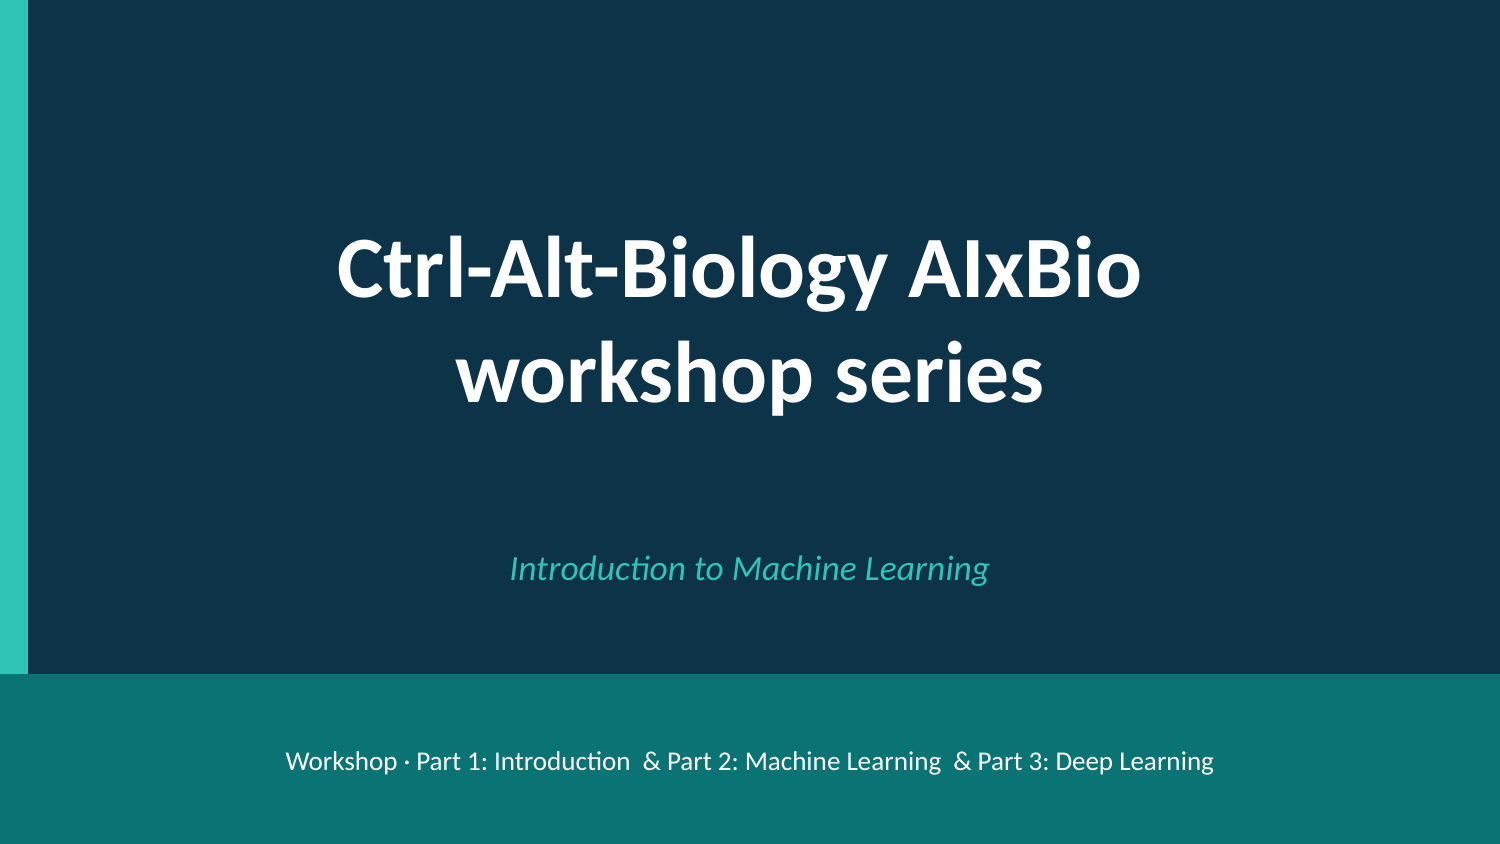

Ctrl-Alt-Biology AIxBio
workshop series
Introduction to Machine Learning

Workshop · Part 1: Introduction  & Part 2: Machine Learning  & Part 3: Deep Learning